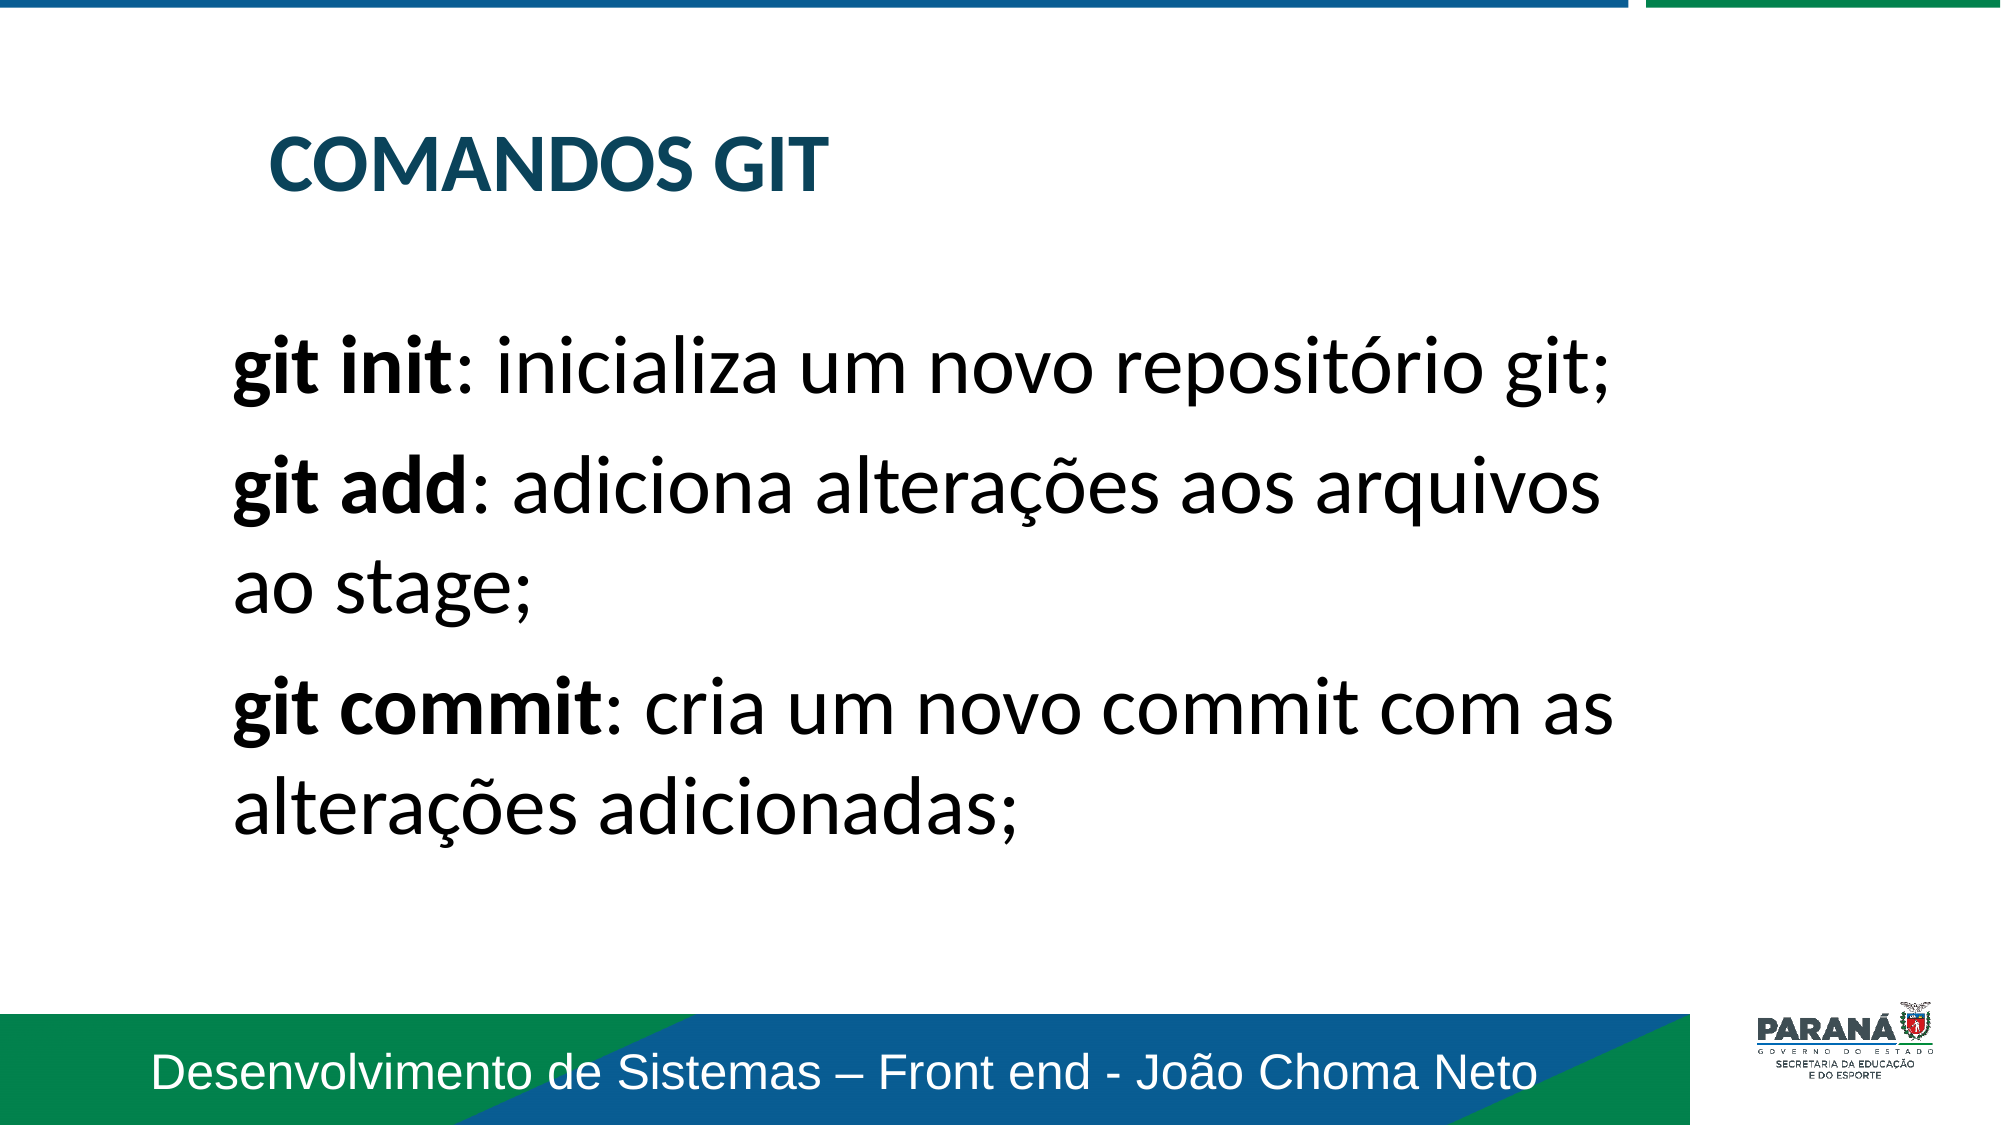

COMANDOS GIT
git init: inicializa um novo repositório git;
git add: adiciona alterações aos arquivos ao stage;
git commit: cria um novo commit com as alterações adicionadas;